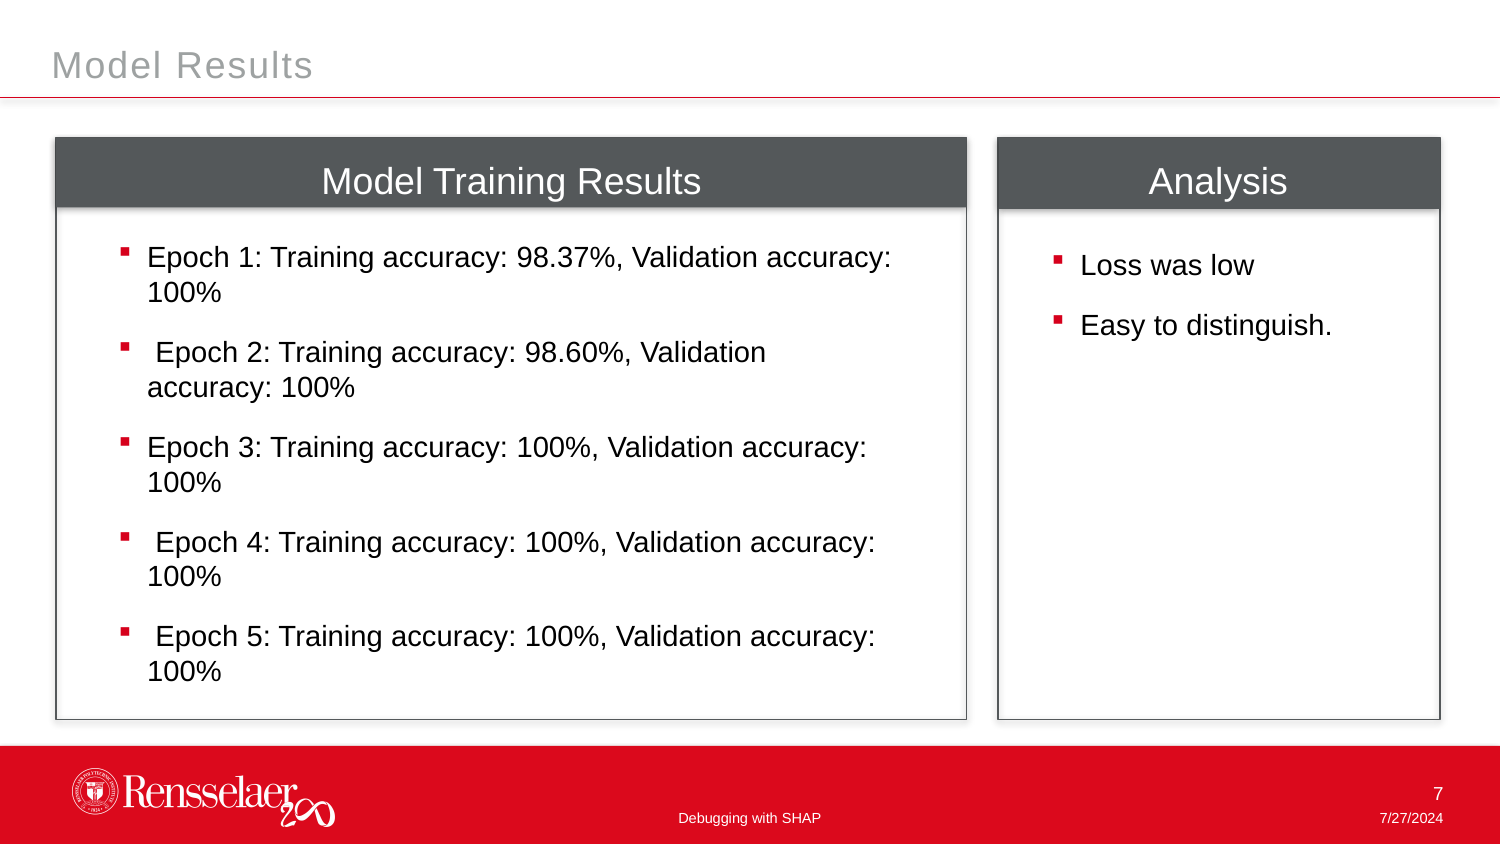

Model Results

Model Training Results
Analysis
Epoch 1: Training accuracy: 98.37%, Validation accuracy: 100%
 Epoch 2: Training accuracy: 98.60%, Validation accuracy: 100%
Epoch 3: Training accuracy: 100%, Validation accuracy: 100%
 Epoch 4: Training accuracy: 100%, Validation accuracy: 100%
 Epoch 5: Training accuracy: 100%, Validation accuracy: 100%
Loss was low
Easy to distinguish.